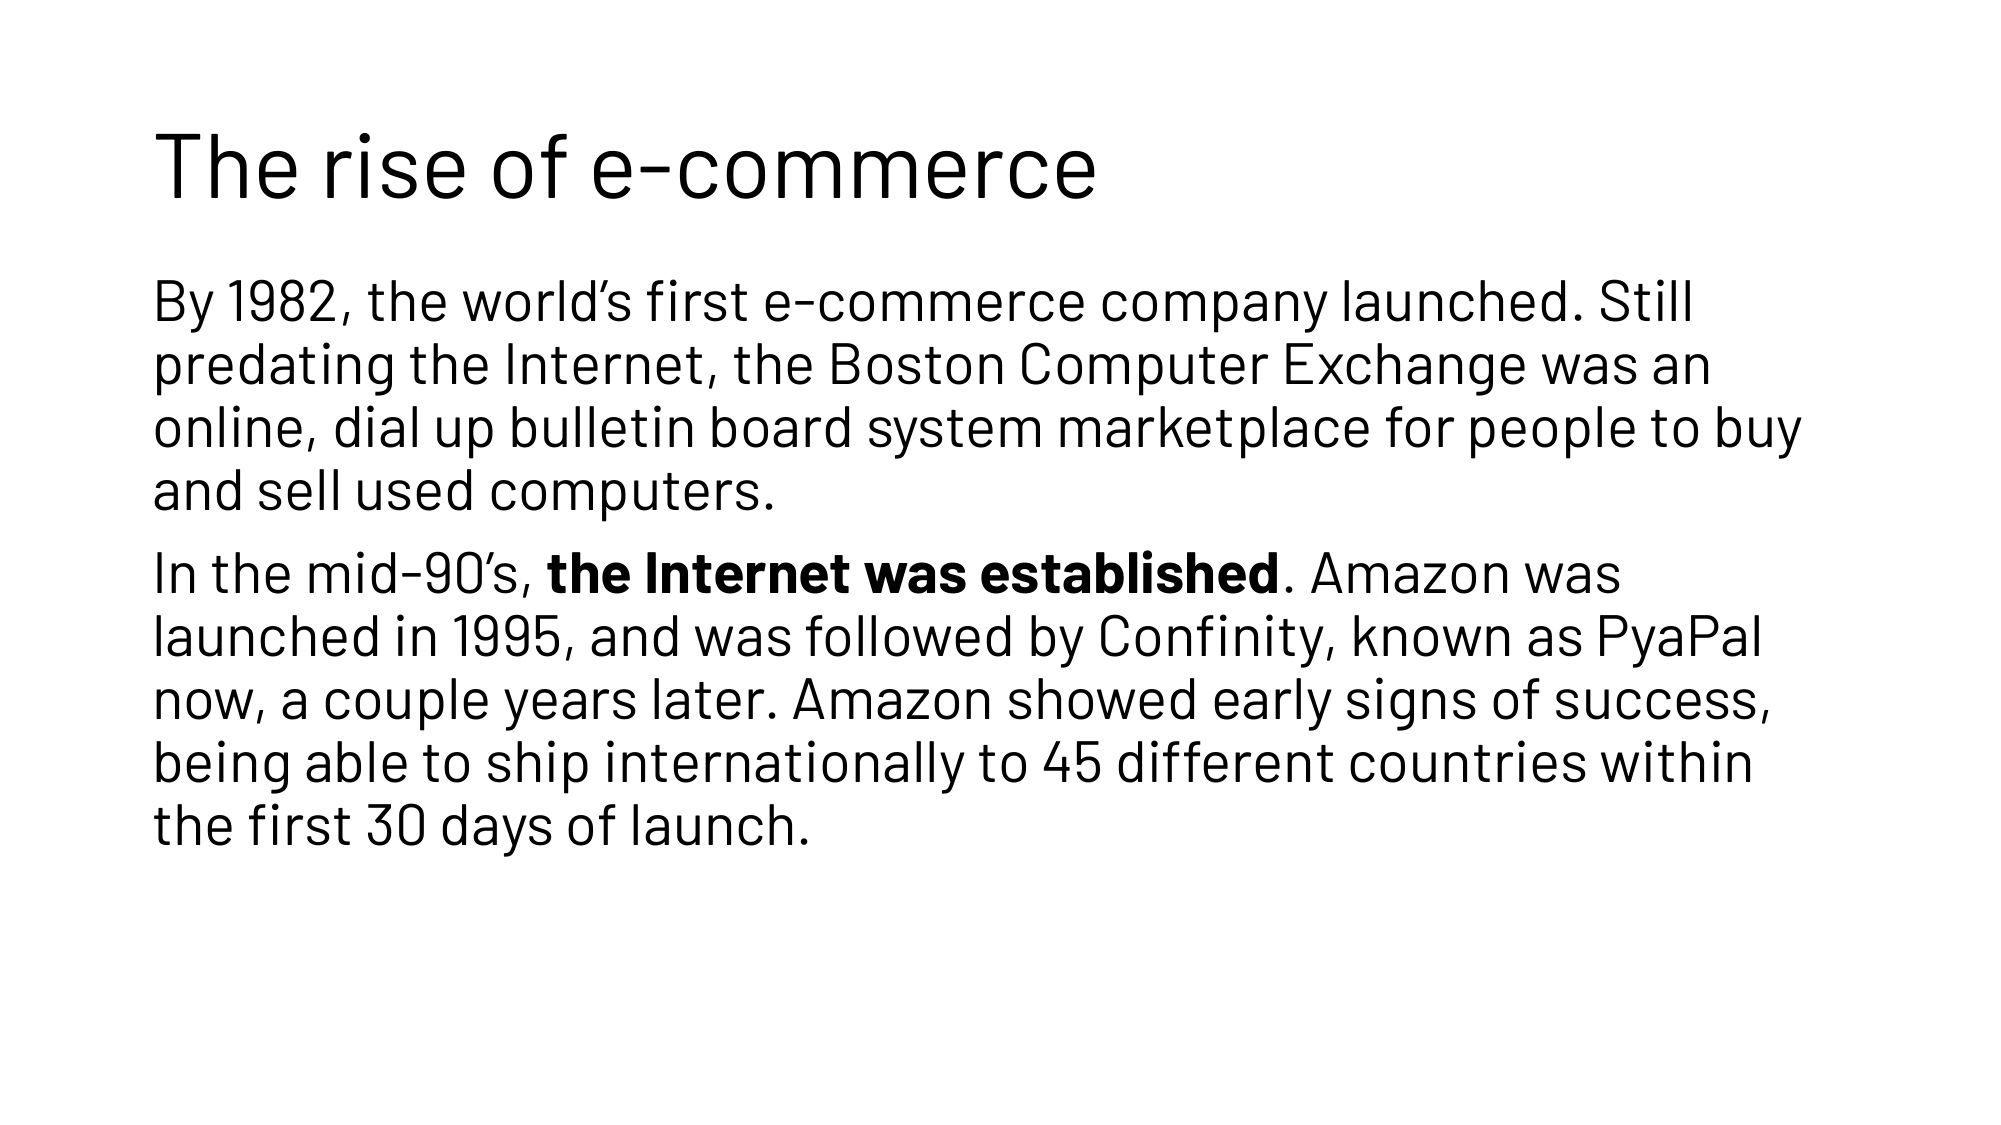

# The rise of e-commerce
By 1982, the world’s first e-commerce company launched. Still predating the Internet, the Boston Computer Exchange was an online, dial up bulletin board system marketplace for people to buy and sell used computers.
In the mid-90’s, the Internet was established. Amazon was launched in 1995, and was followed by Confinity, known as PyaPal now, a couple years later. Amazon showed early signs of success, being able to ship internationally to 45 different countries within the first 30 days of launch.